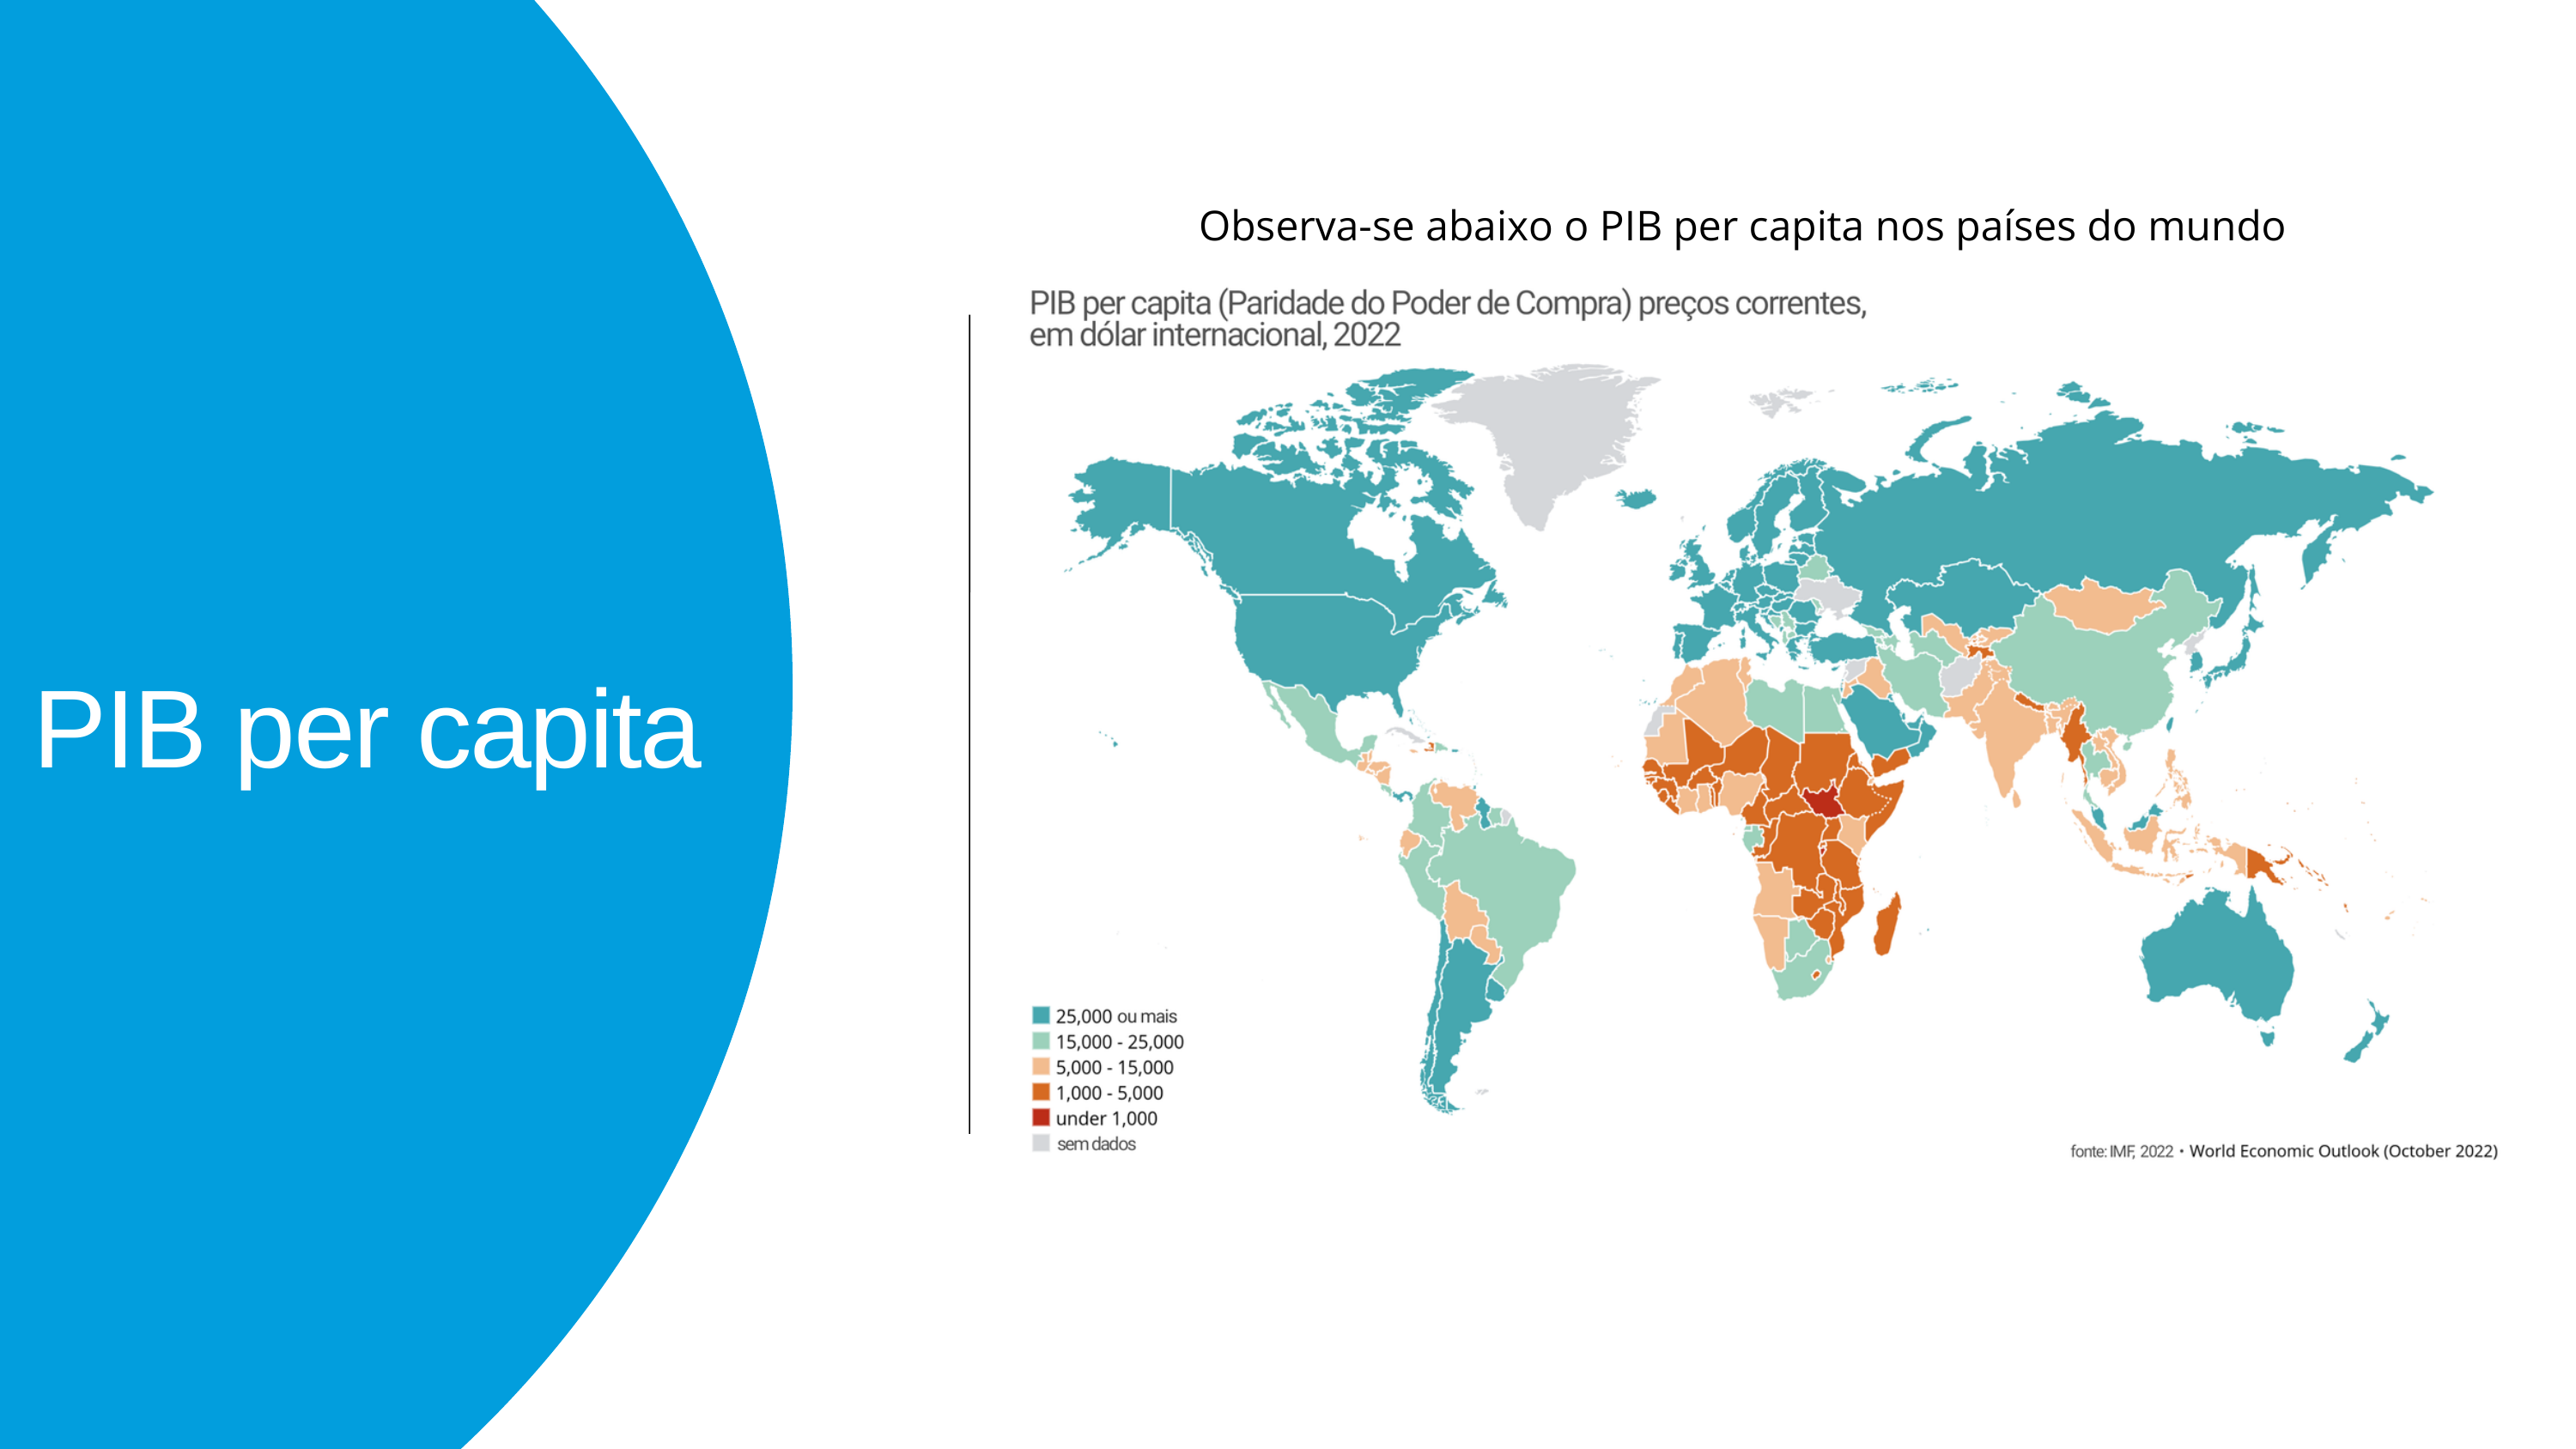

Observa-se abaixo o PIB per capita nos países do mundo

PIB per capita